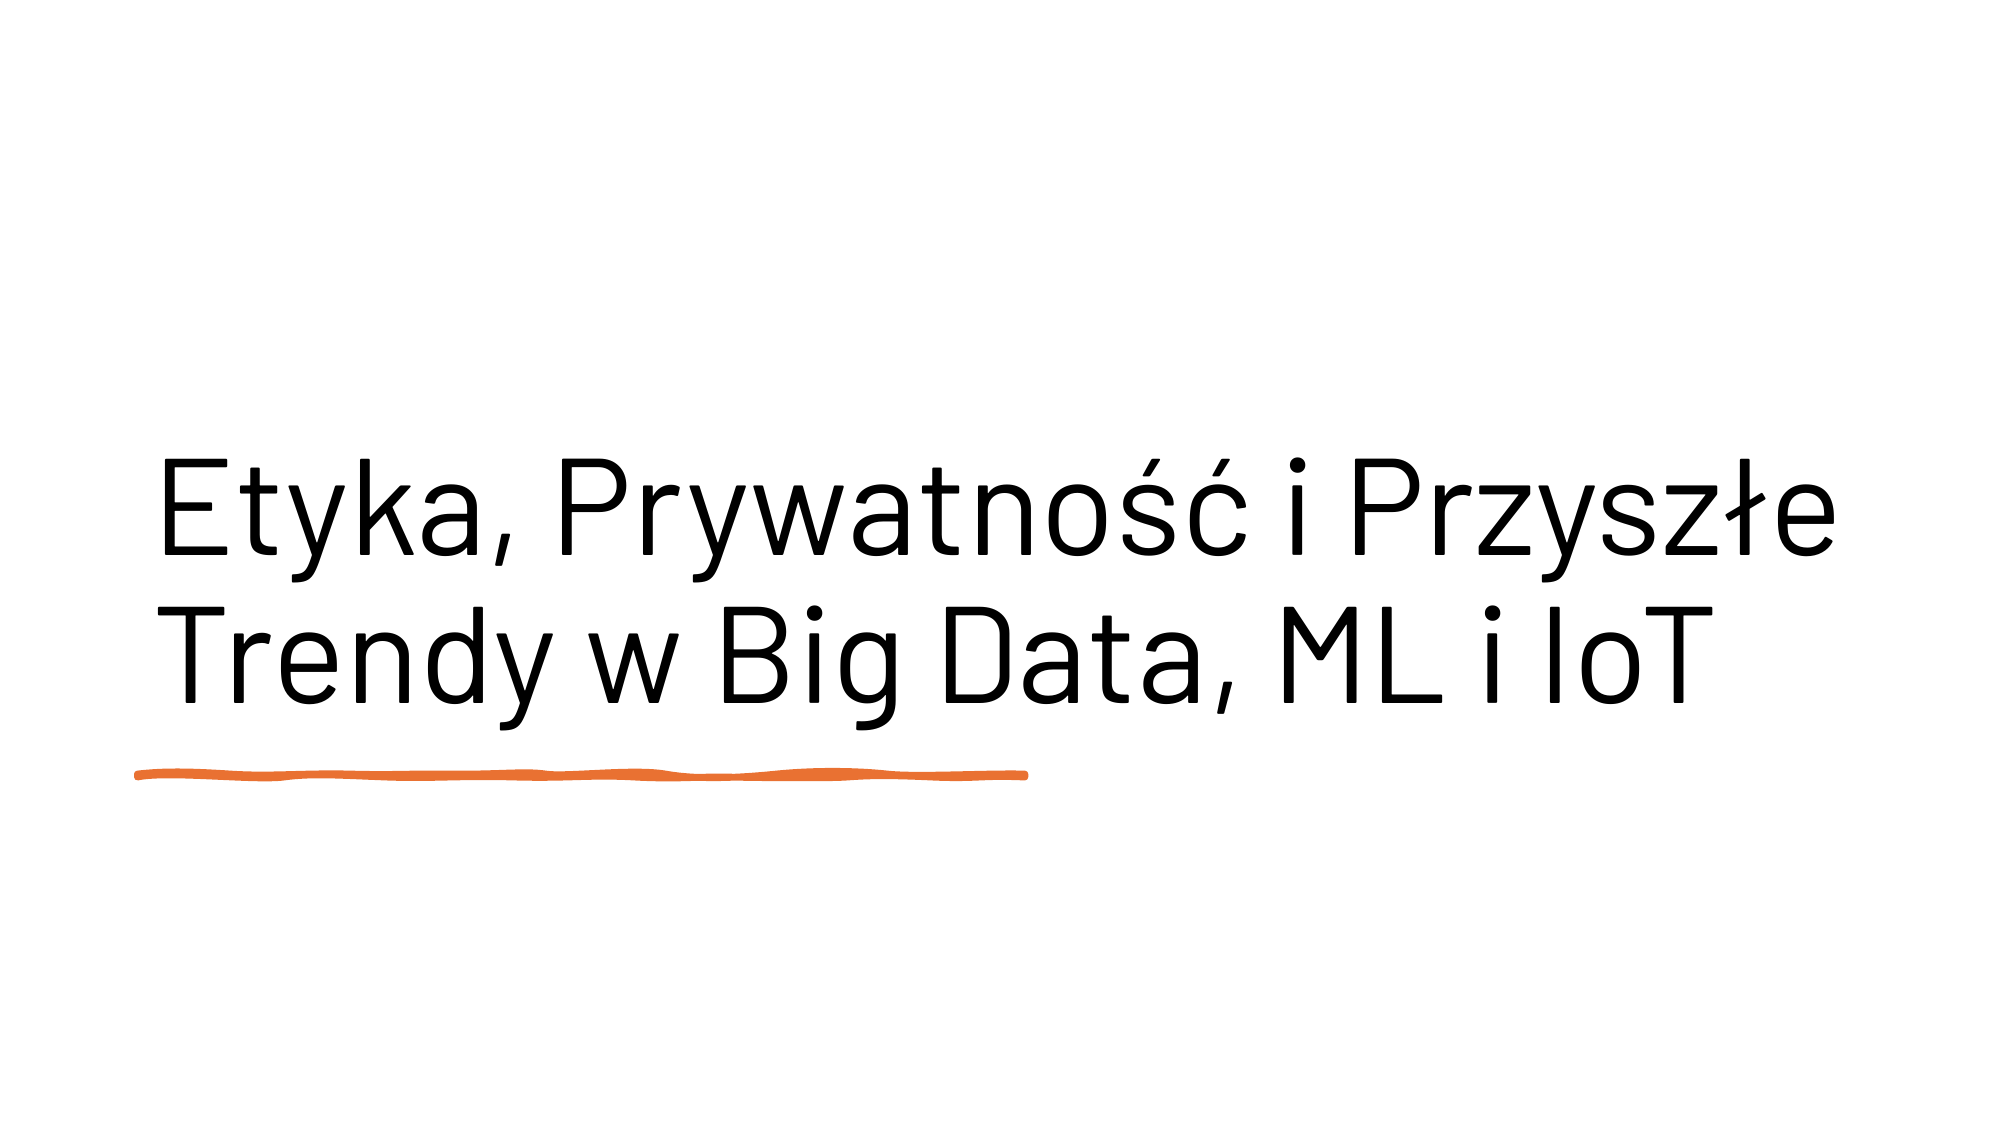

# Etyka, Prywatność i Przyszłe Trendy w Big Data, ML i IoT